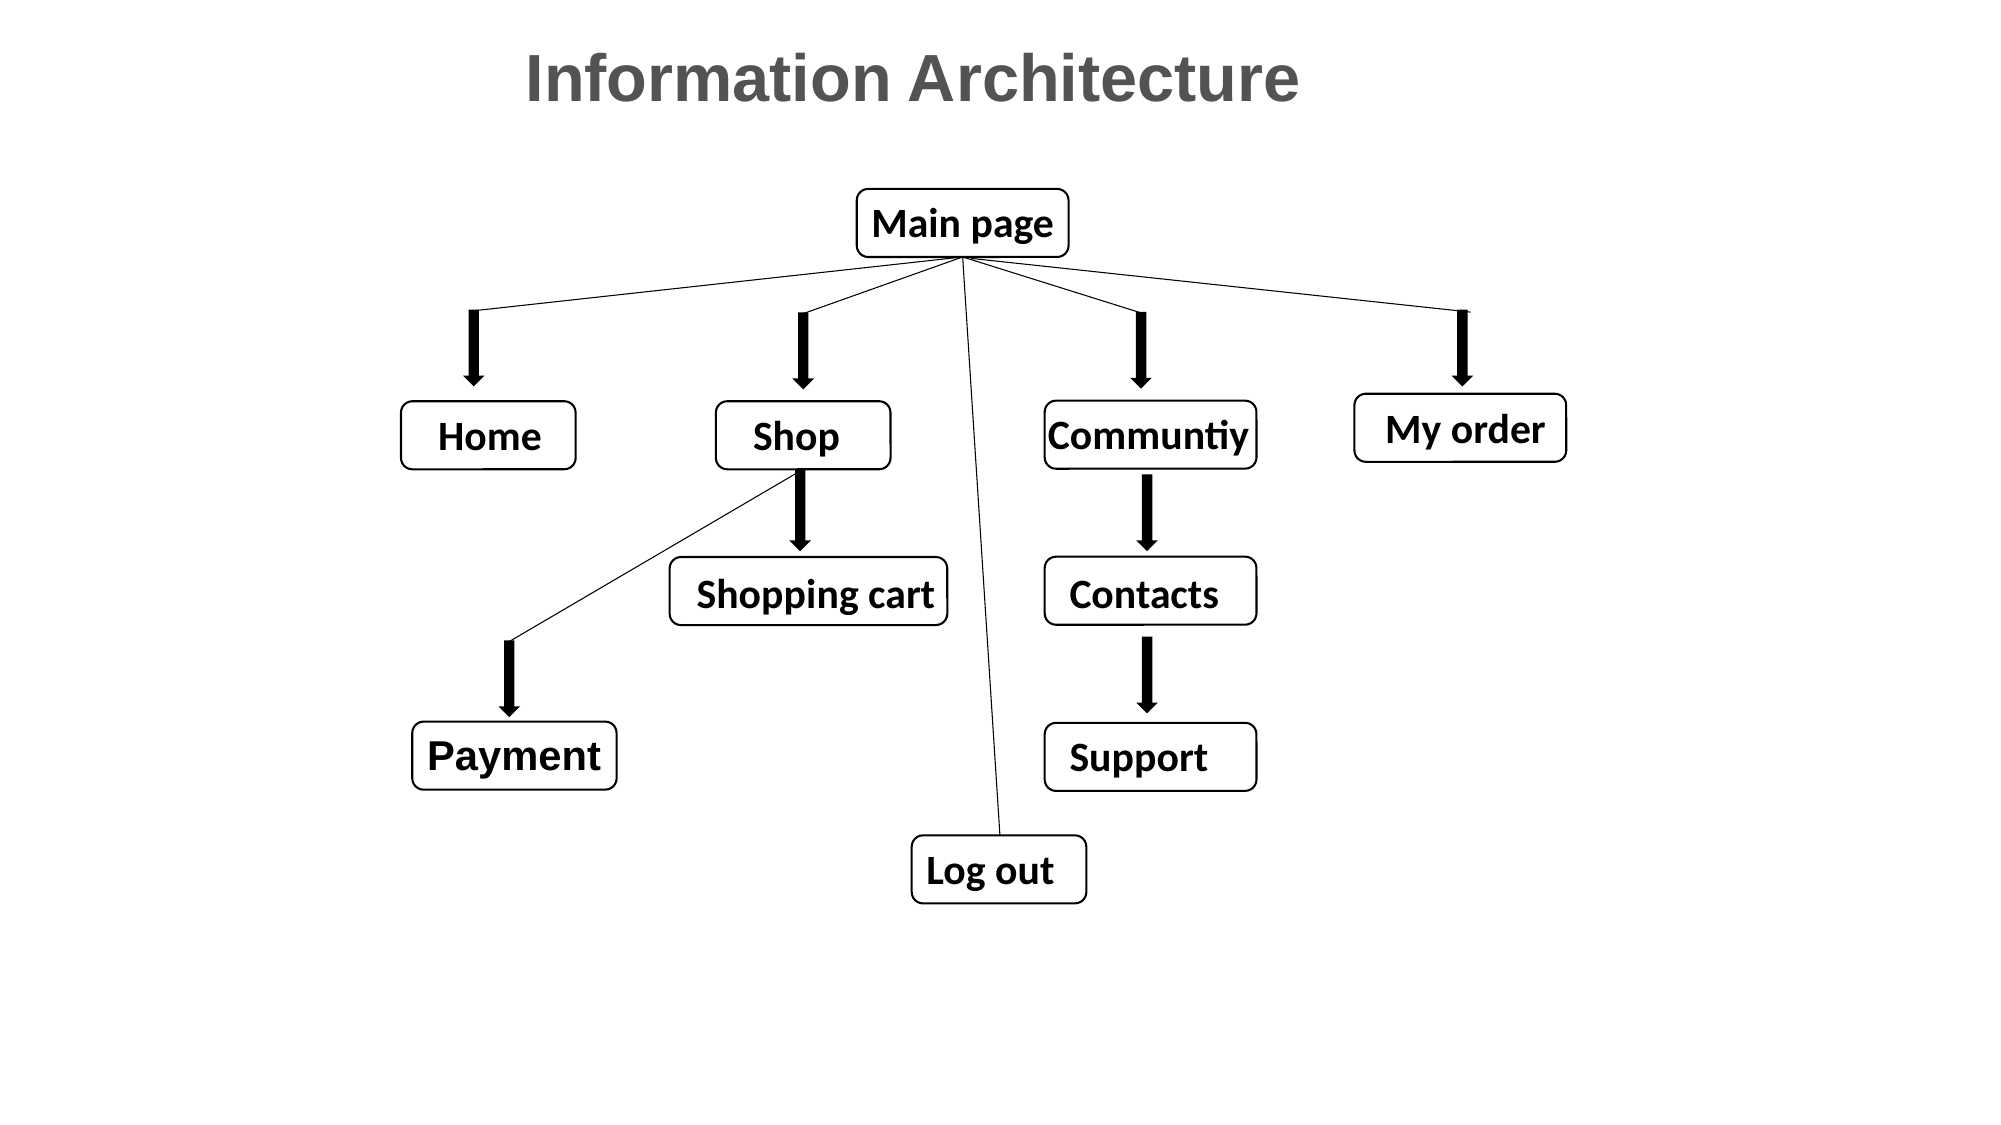

Information Architecture
Main page

My order
Communtiy

Shop

Home

Contacts
Shopping cart

Payment

Support
Log out